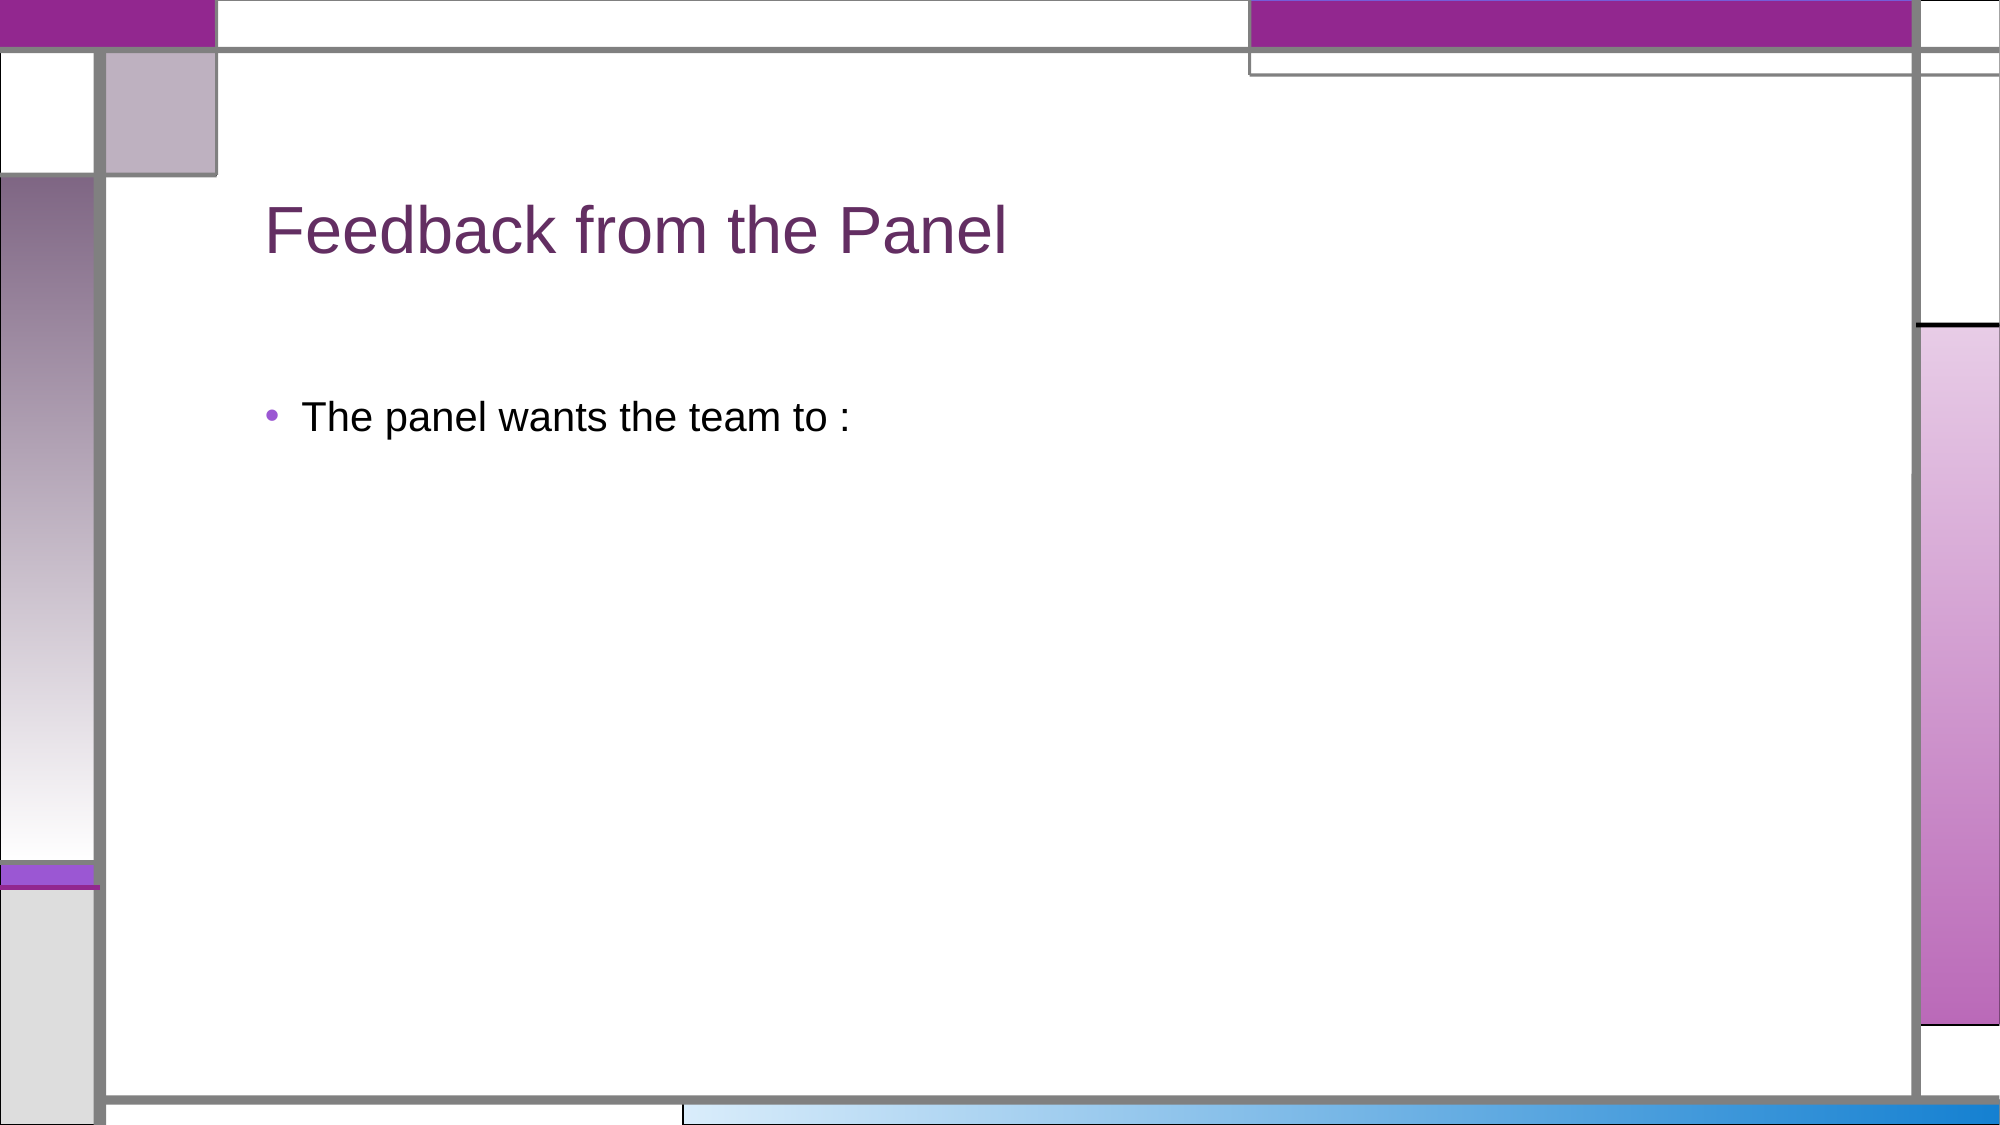

# Feedback from the Panel

The panel wants the team to :